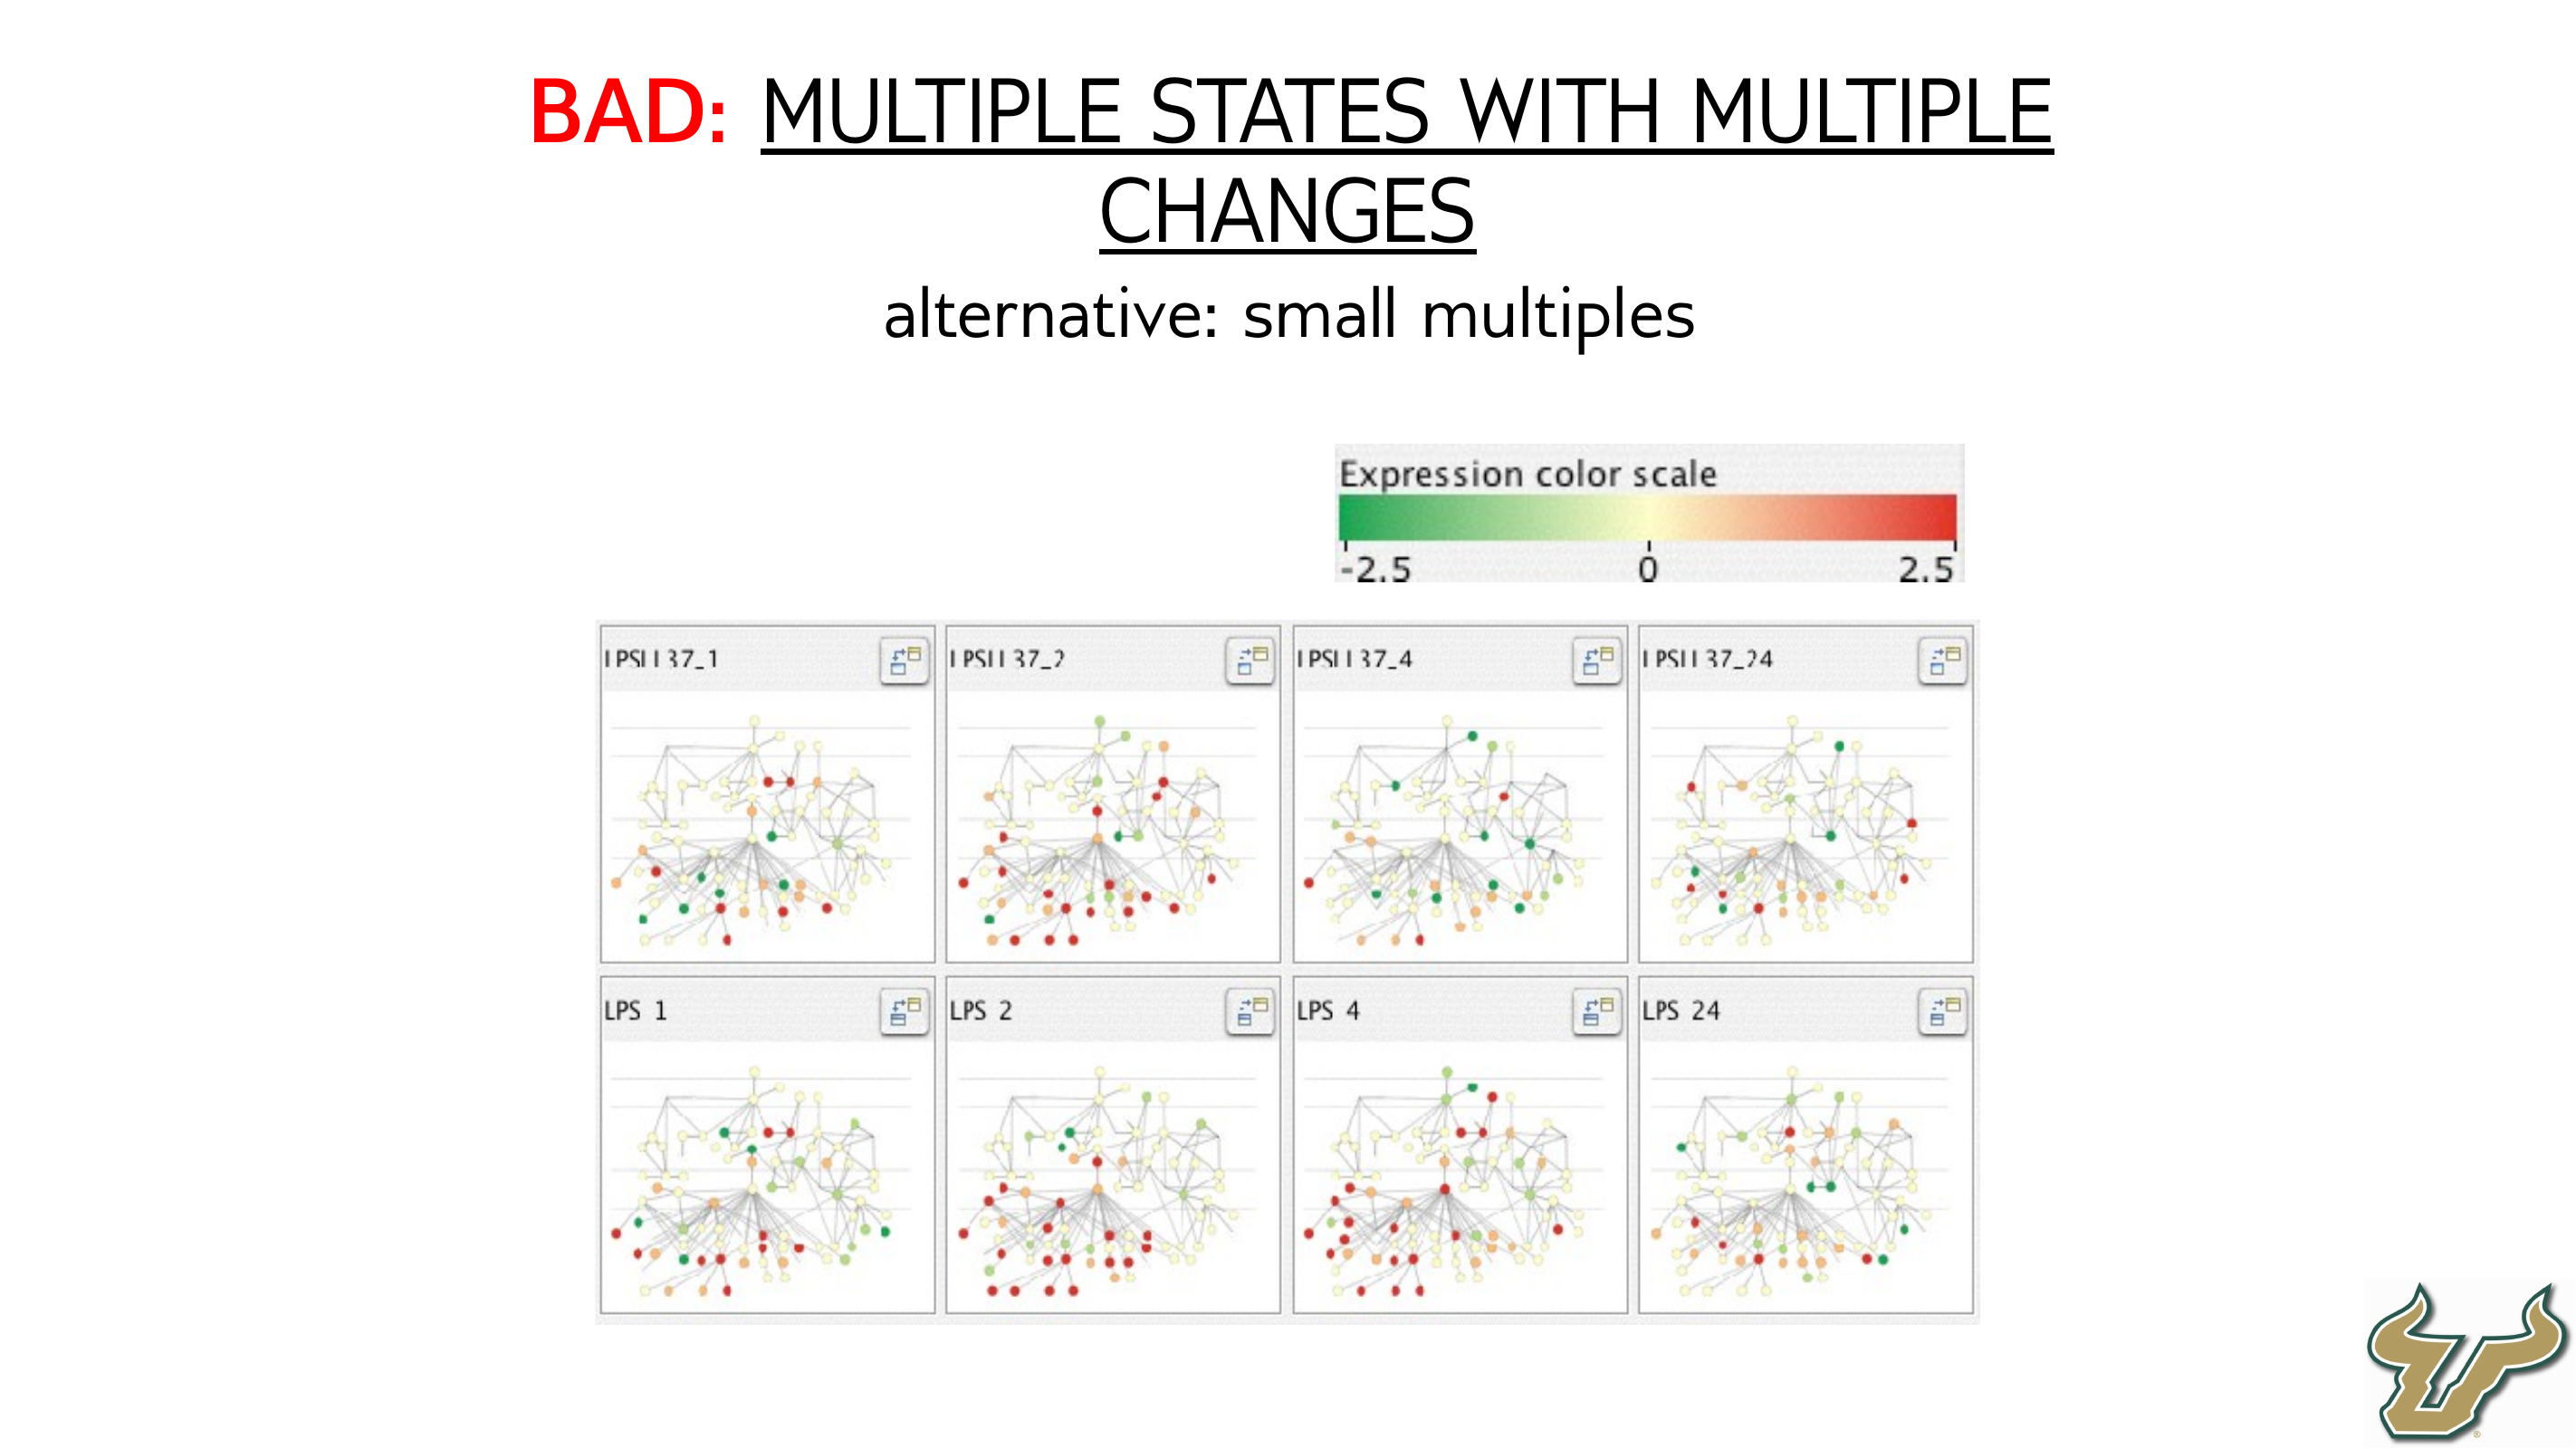

BAD: MULTIPLE STATES WITH MULTIPLE CHANGES
alternative: small multiples